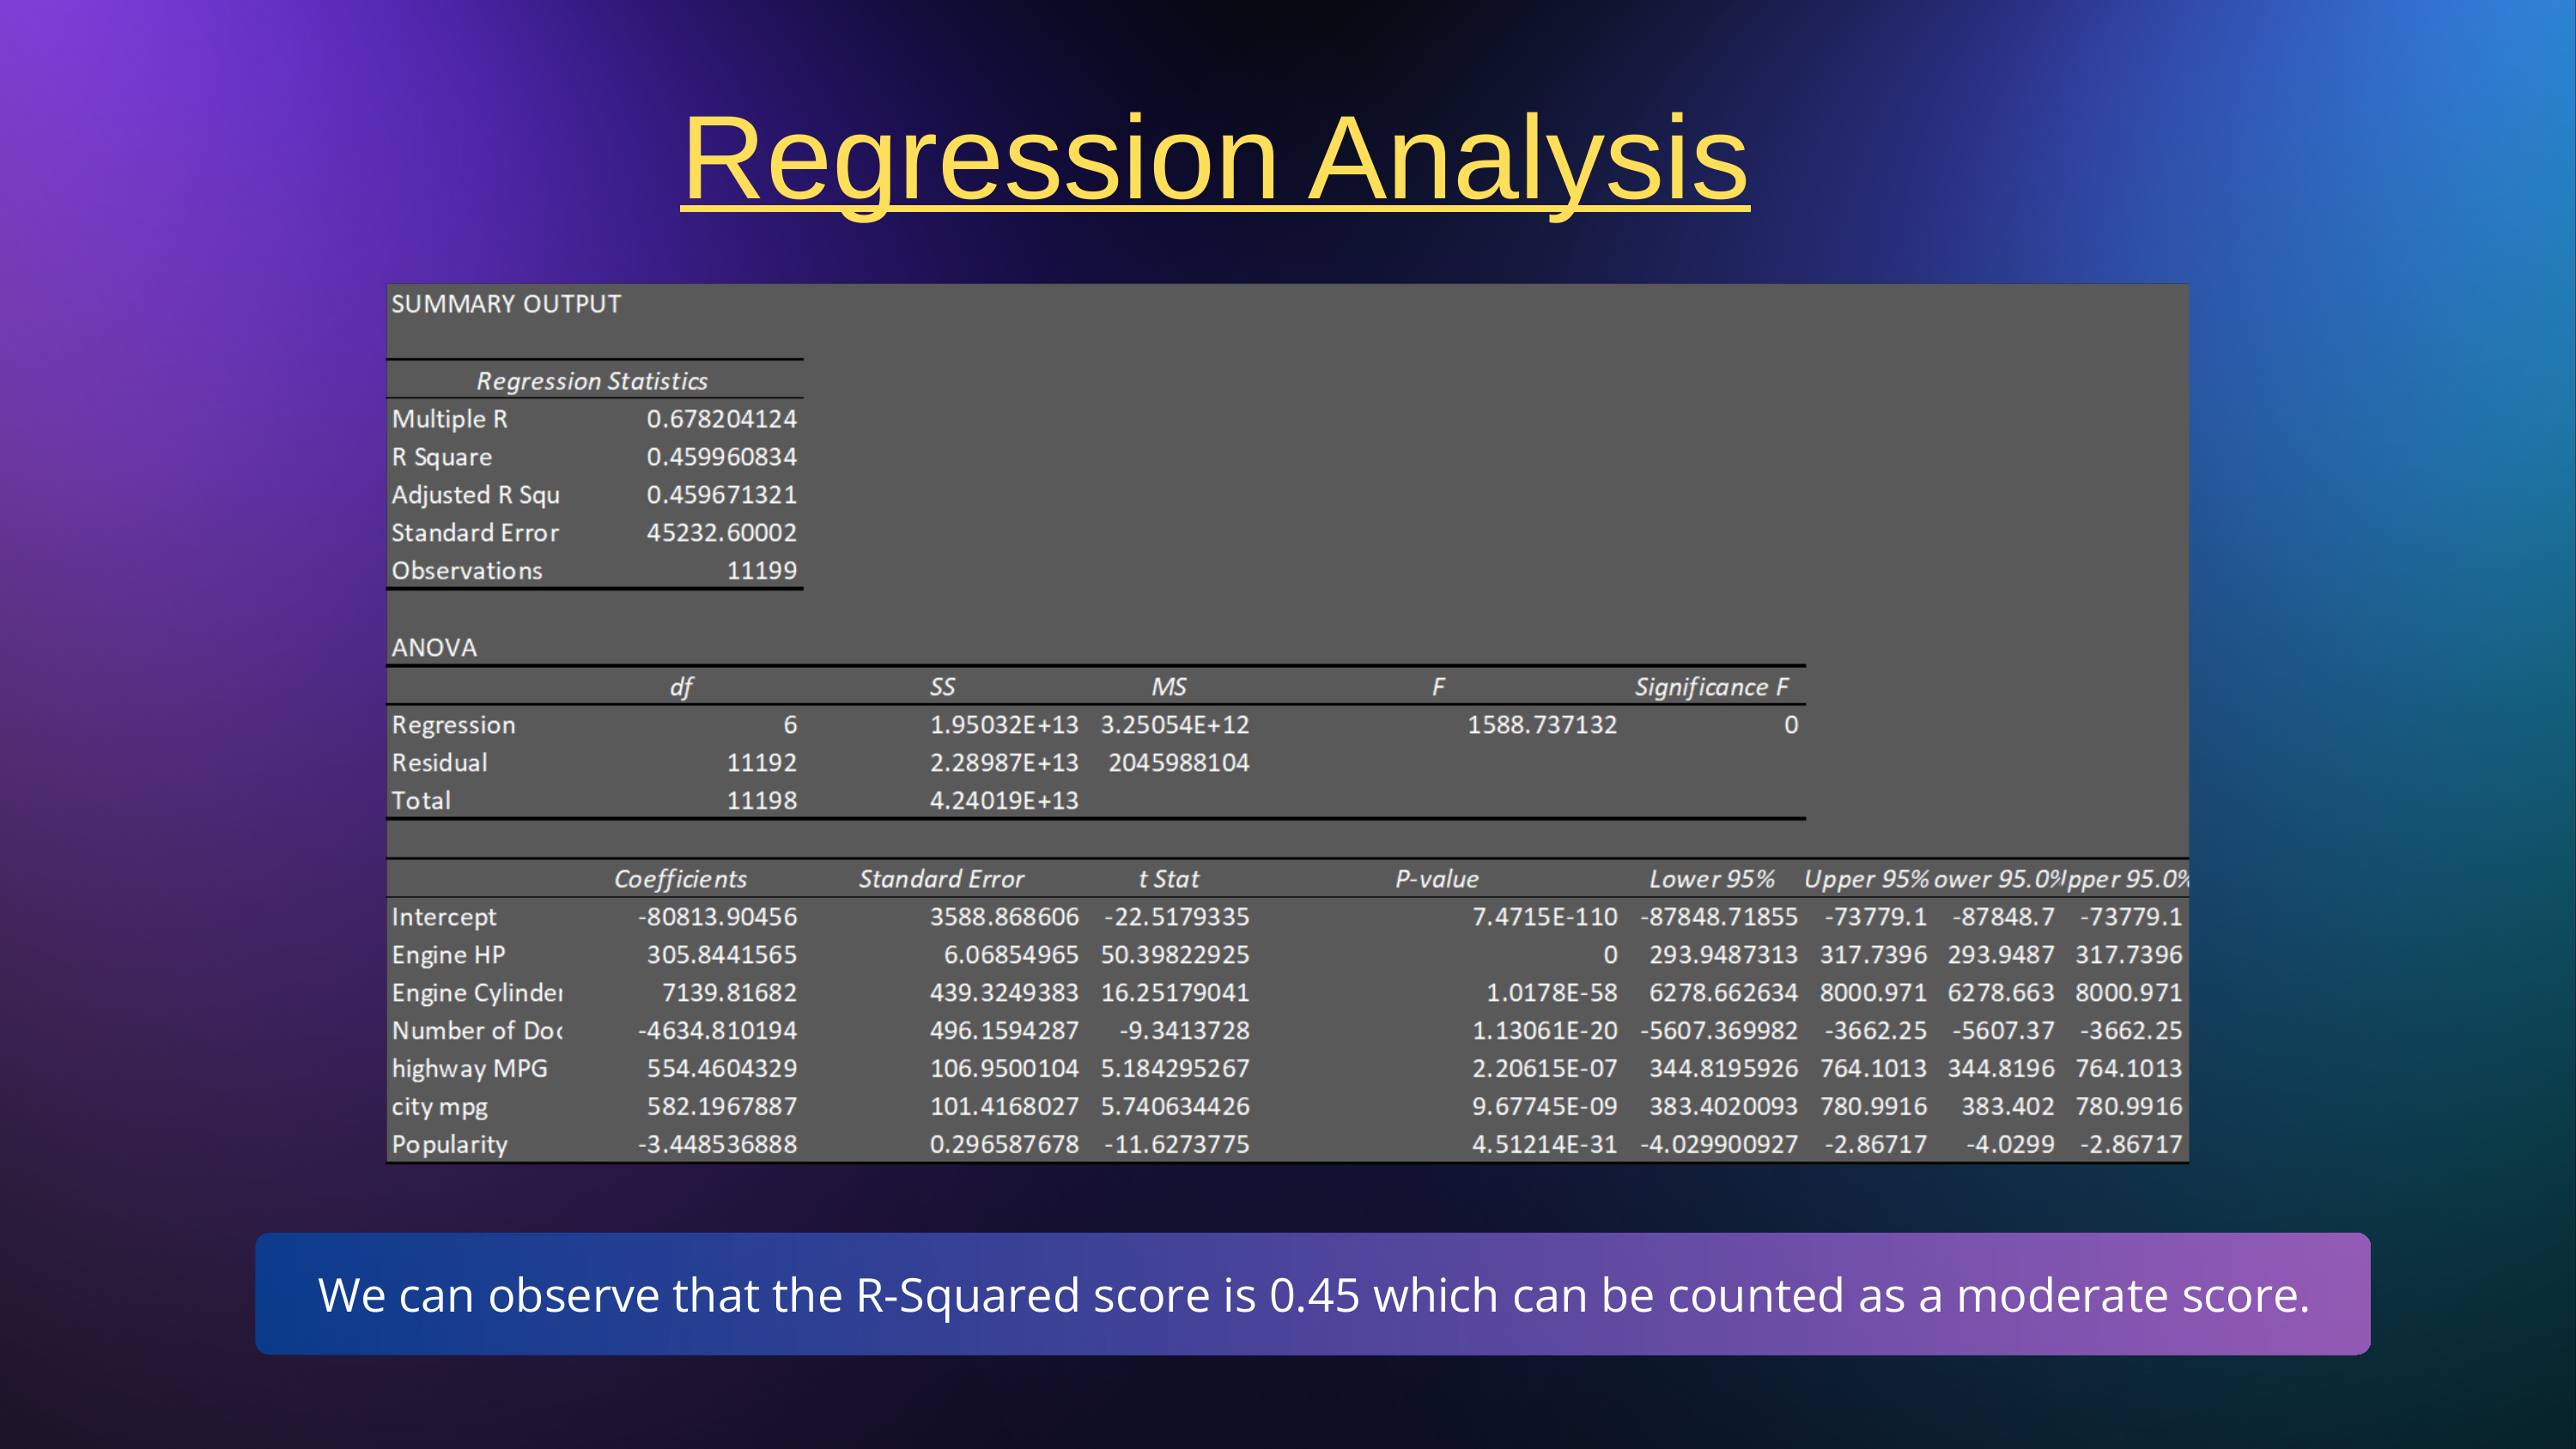

Regression Analysis

We can observe that the R-Squared score is 0.45 which can be counted as a moderate score.